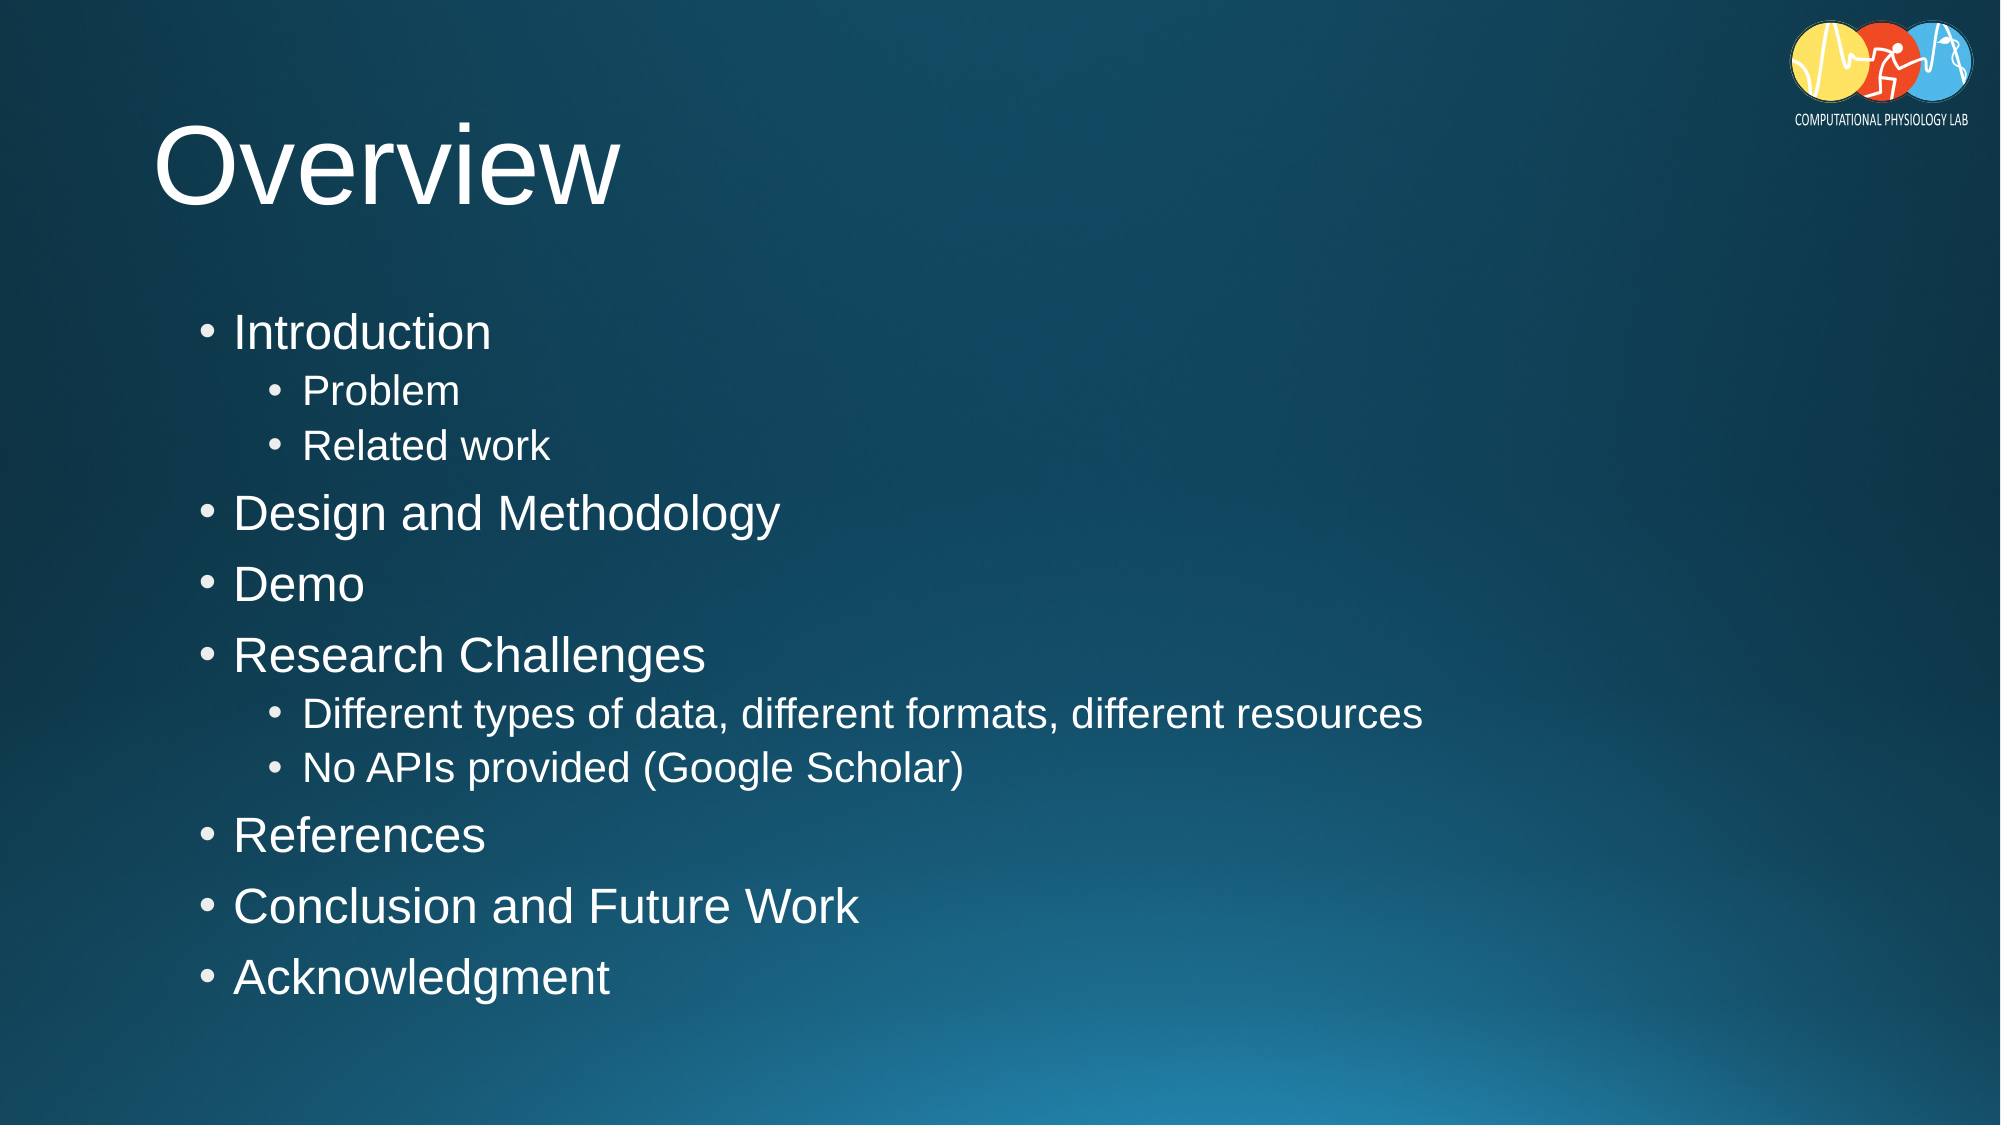

# Overview
Introduction
Problem
Related work
Design and Methodology
Demo
Research Challenges
Different types of data, different formats, different resources
No APIs provided (Google Scholar)
References
Conclusion and Future Work
Acknowledgment